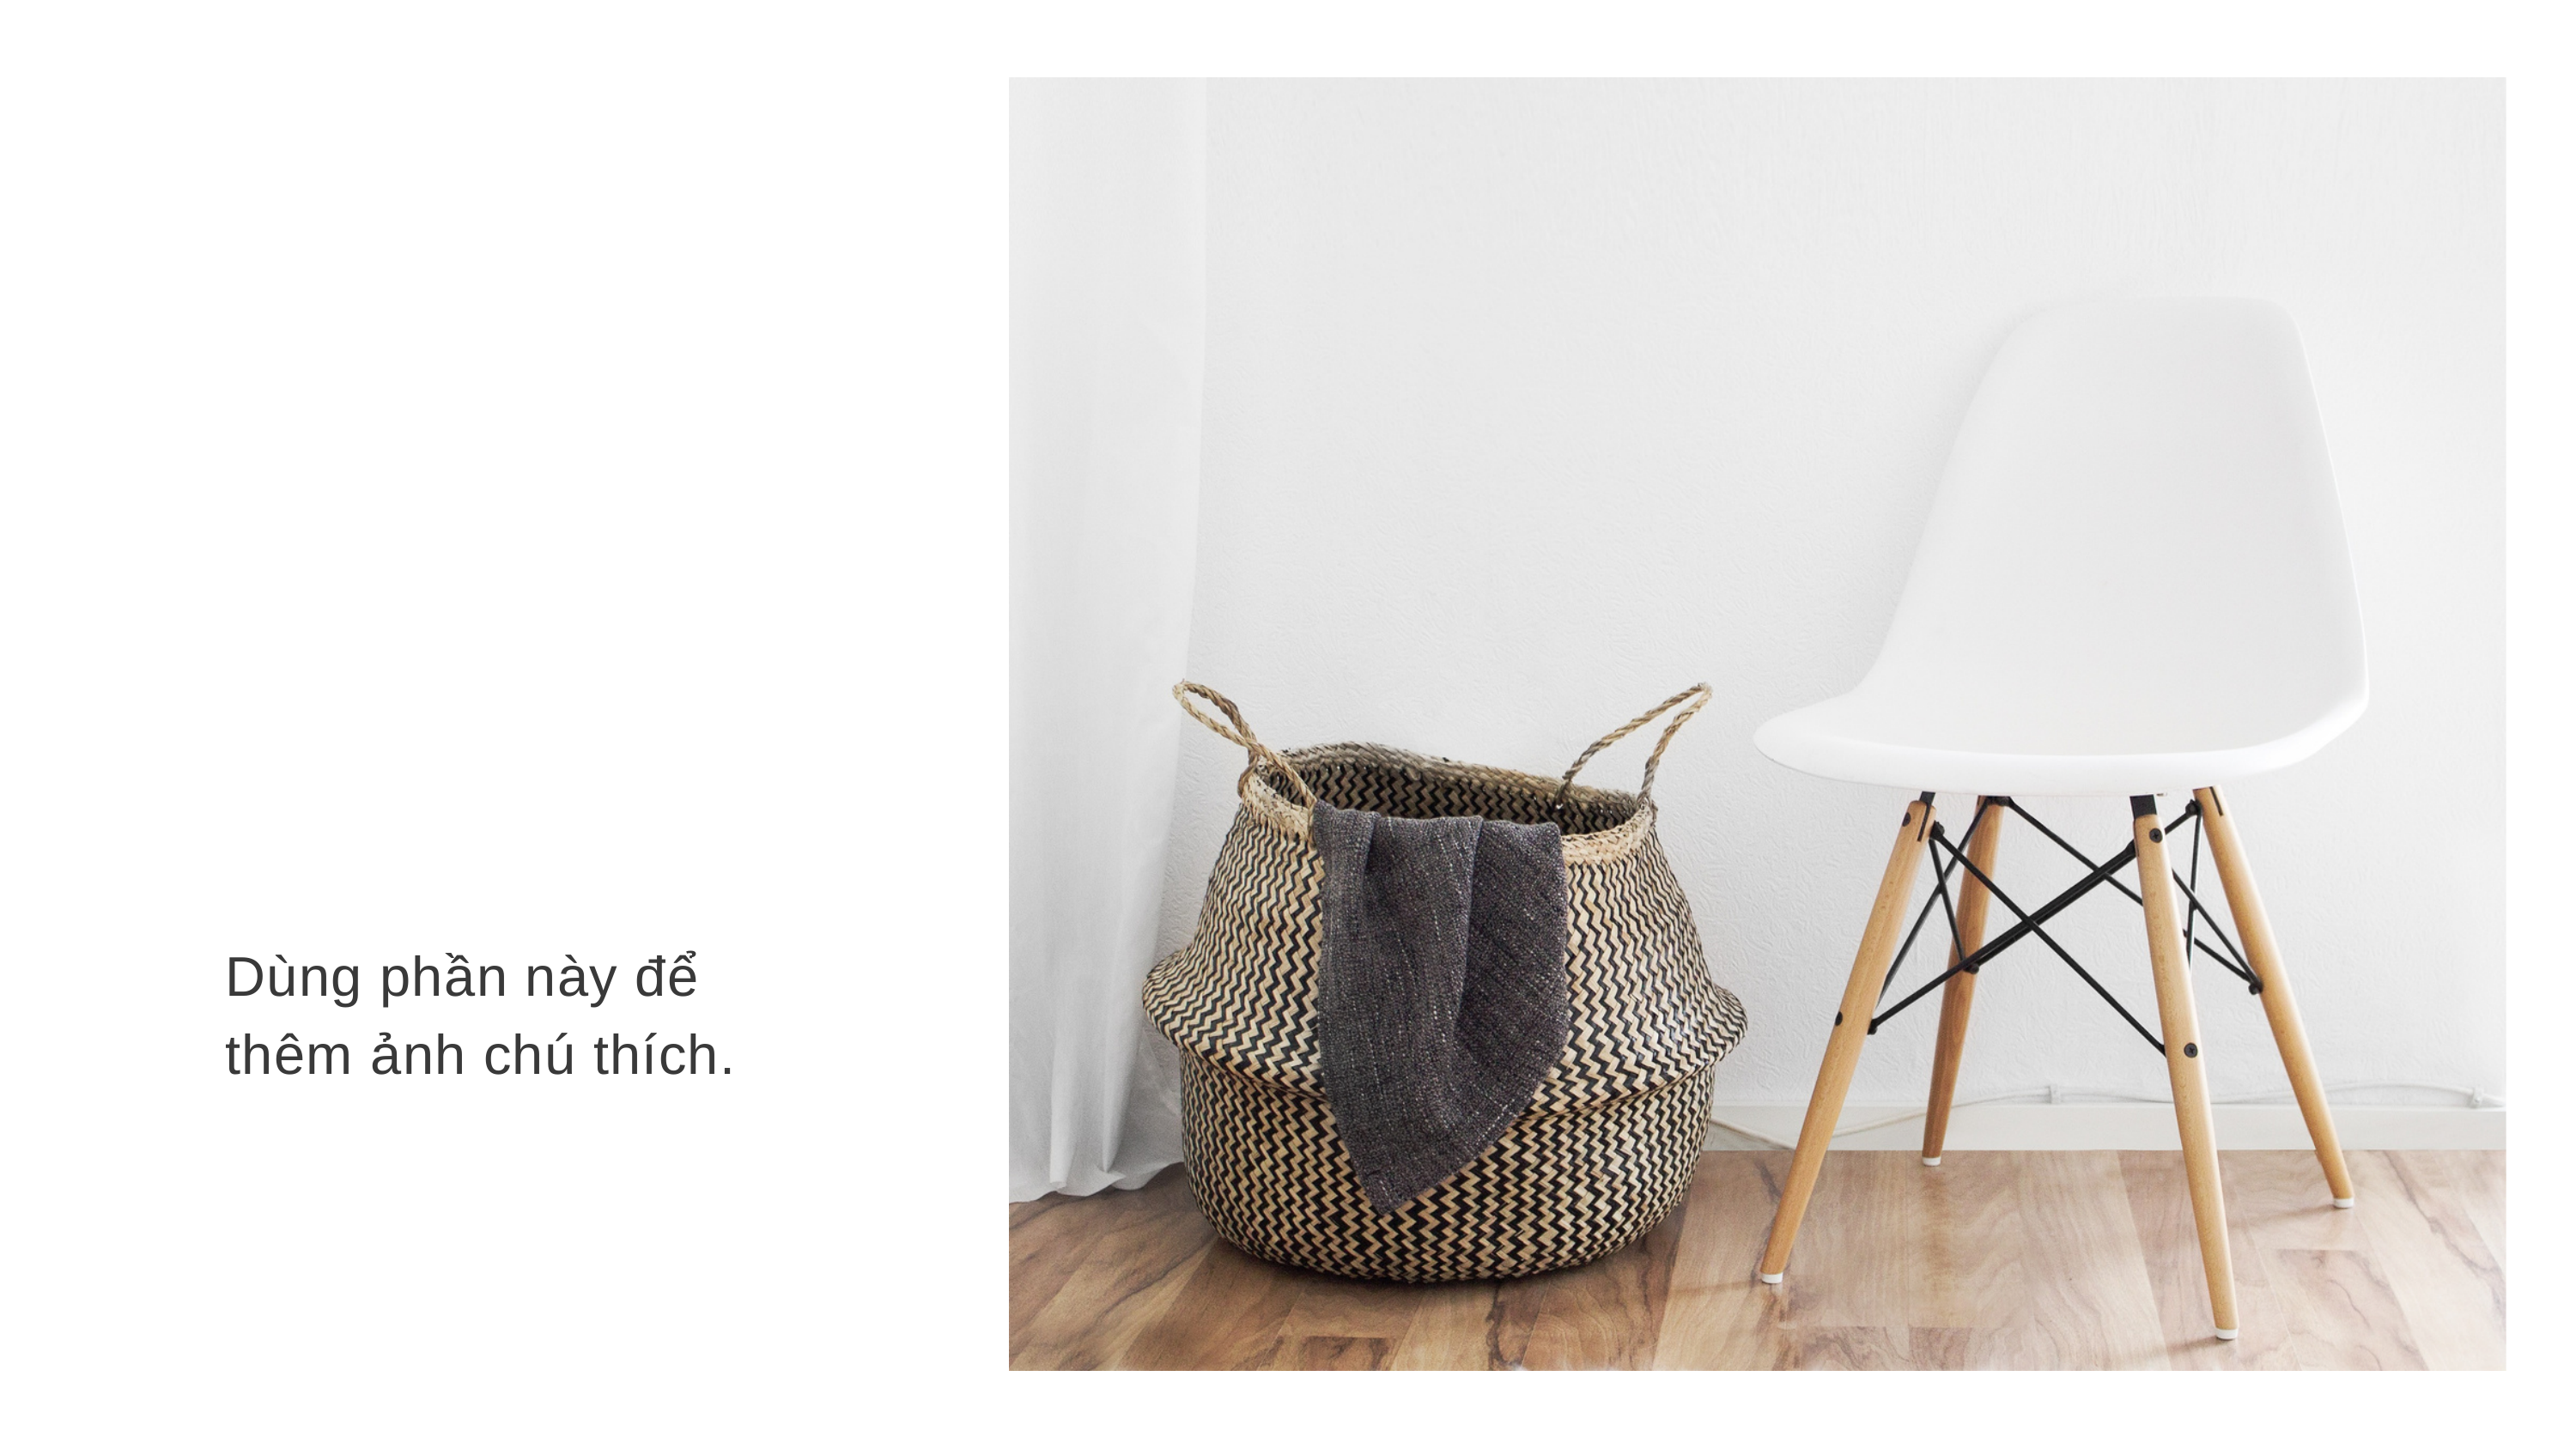

Dùng phần này để thêm ảnh chú thích.